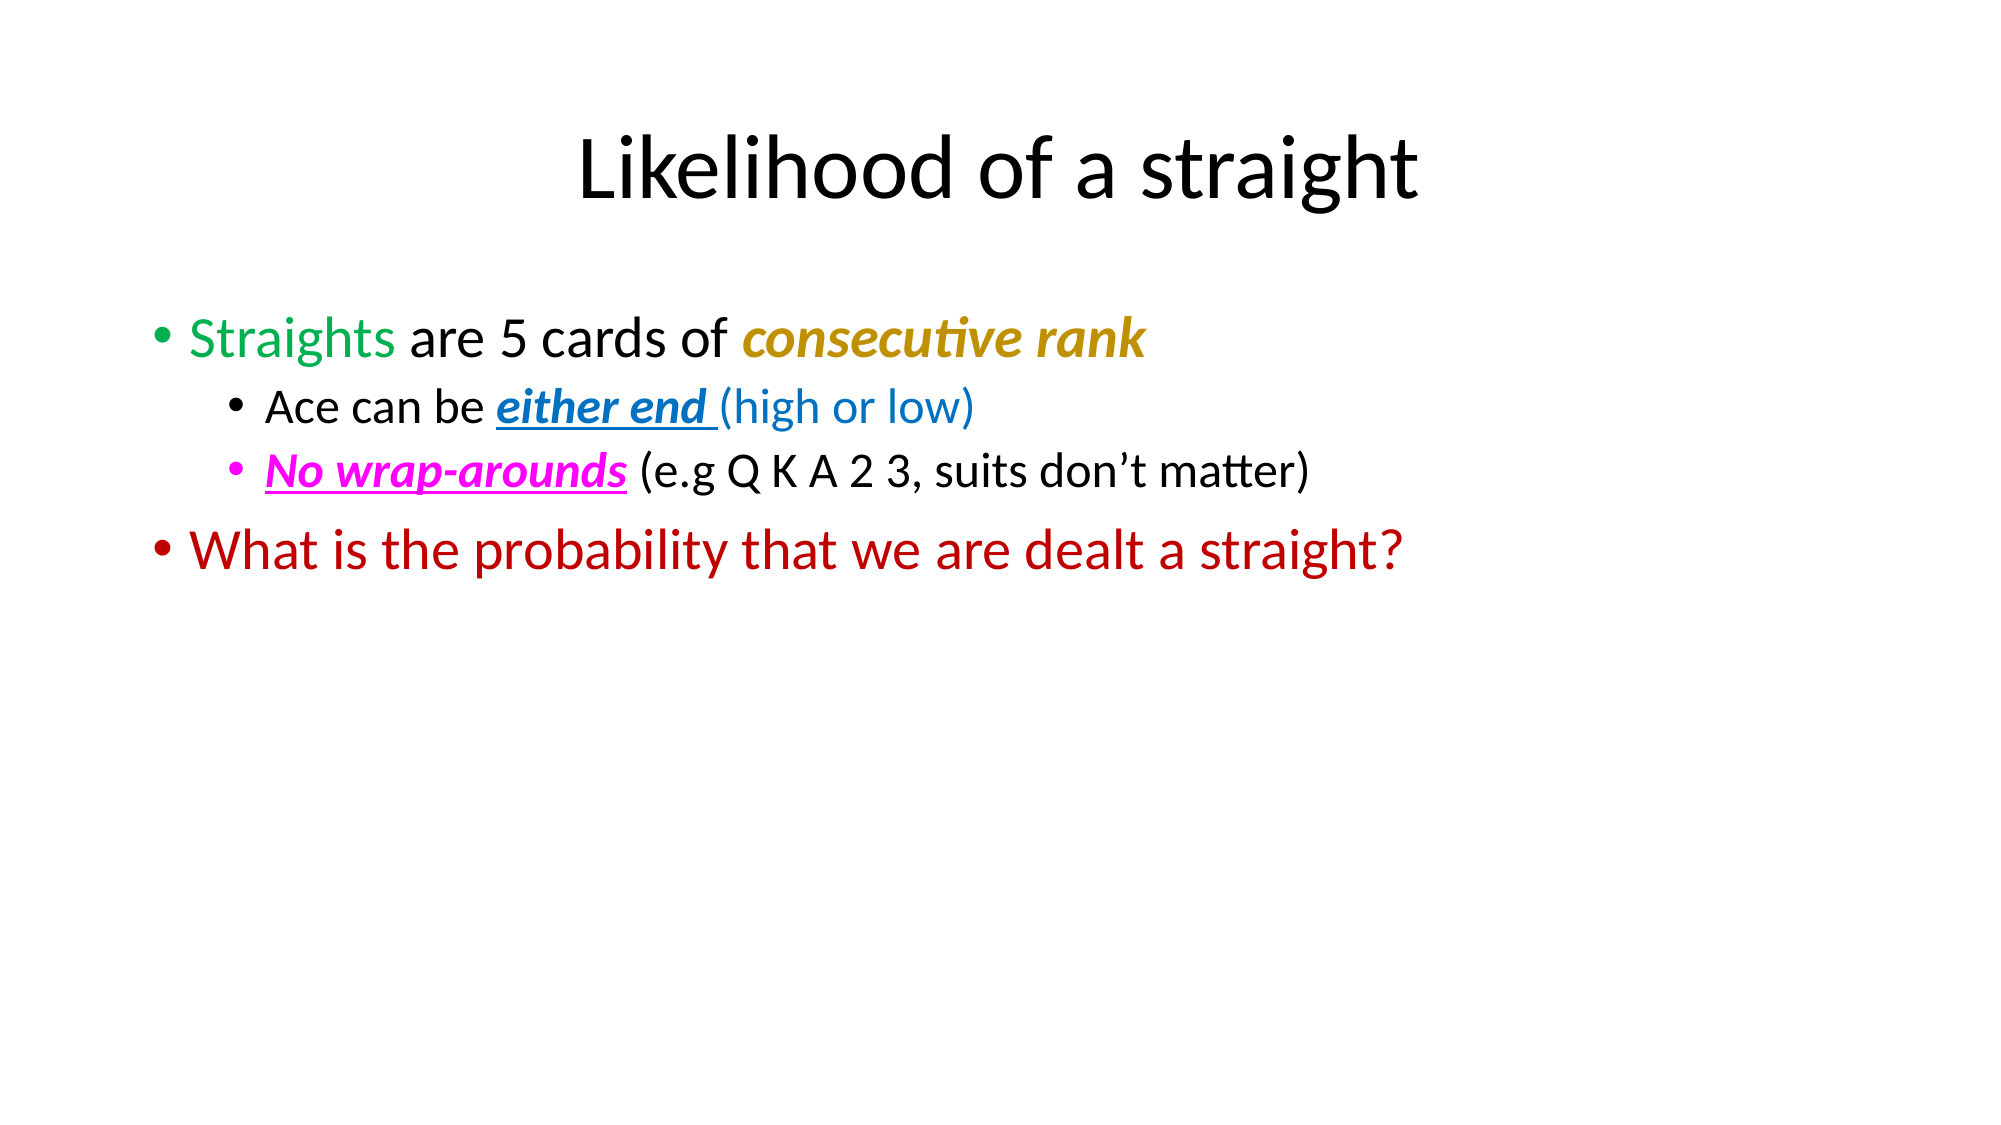

# Likelihood of a straight
Straights are 5 cards of consecutive rank
Ace can be either end (high or low)
No wrap-arounds (e.g Q K A 2 3, suits don’t matter)
What is the probability that we are dealt a straight?